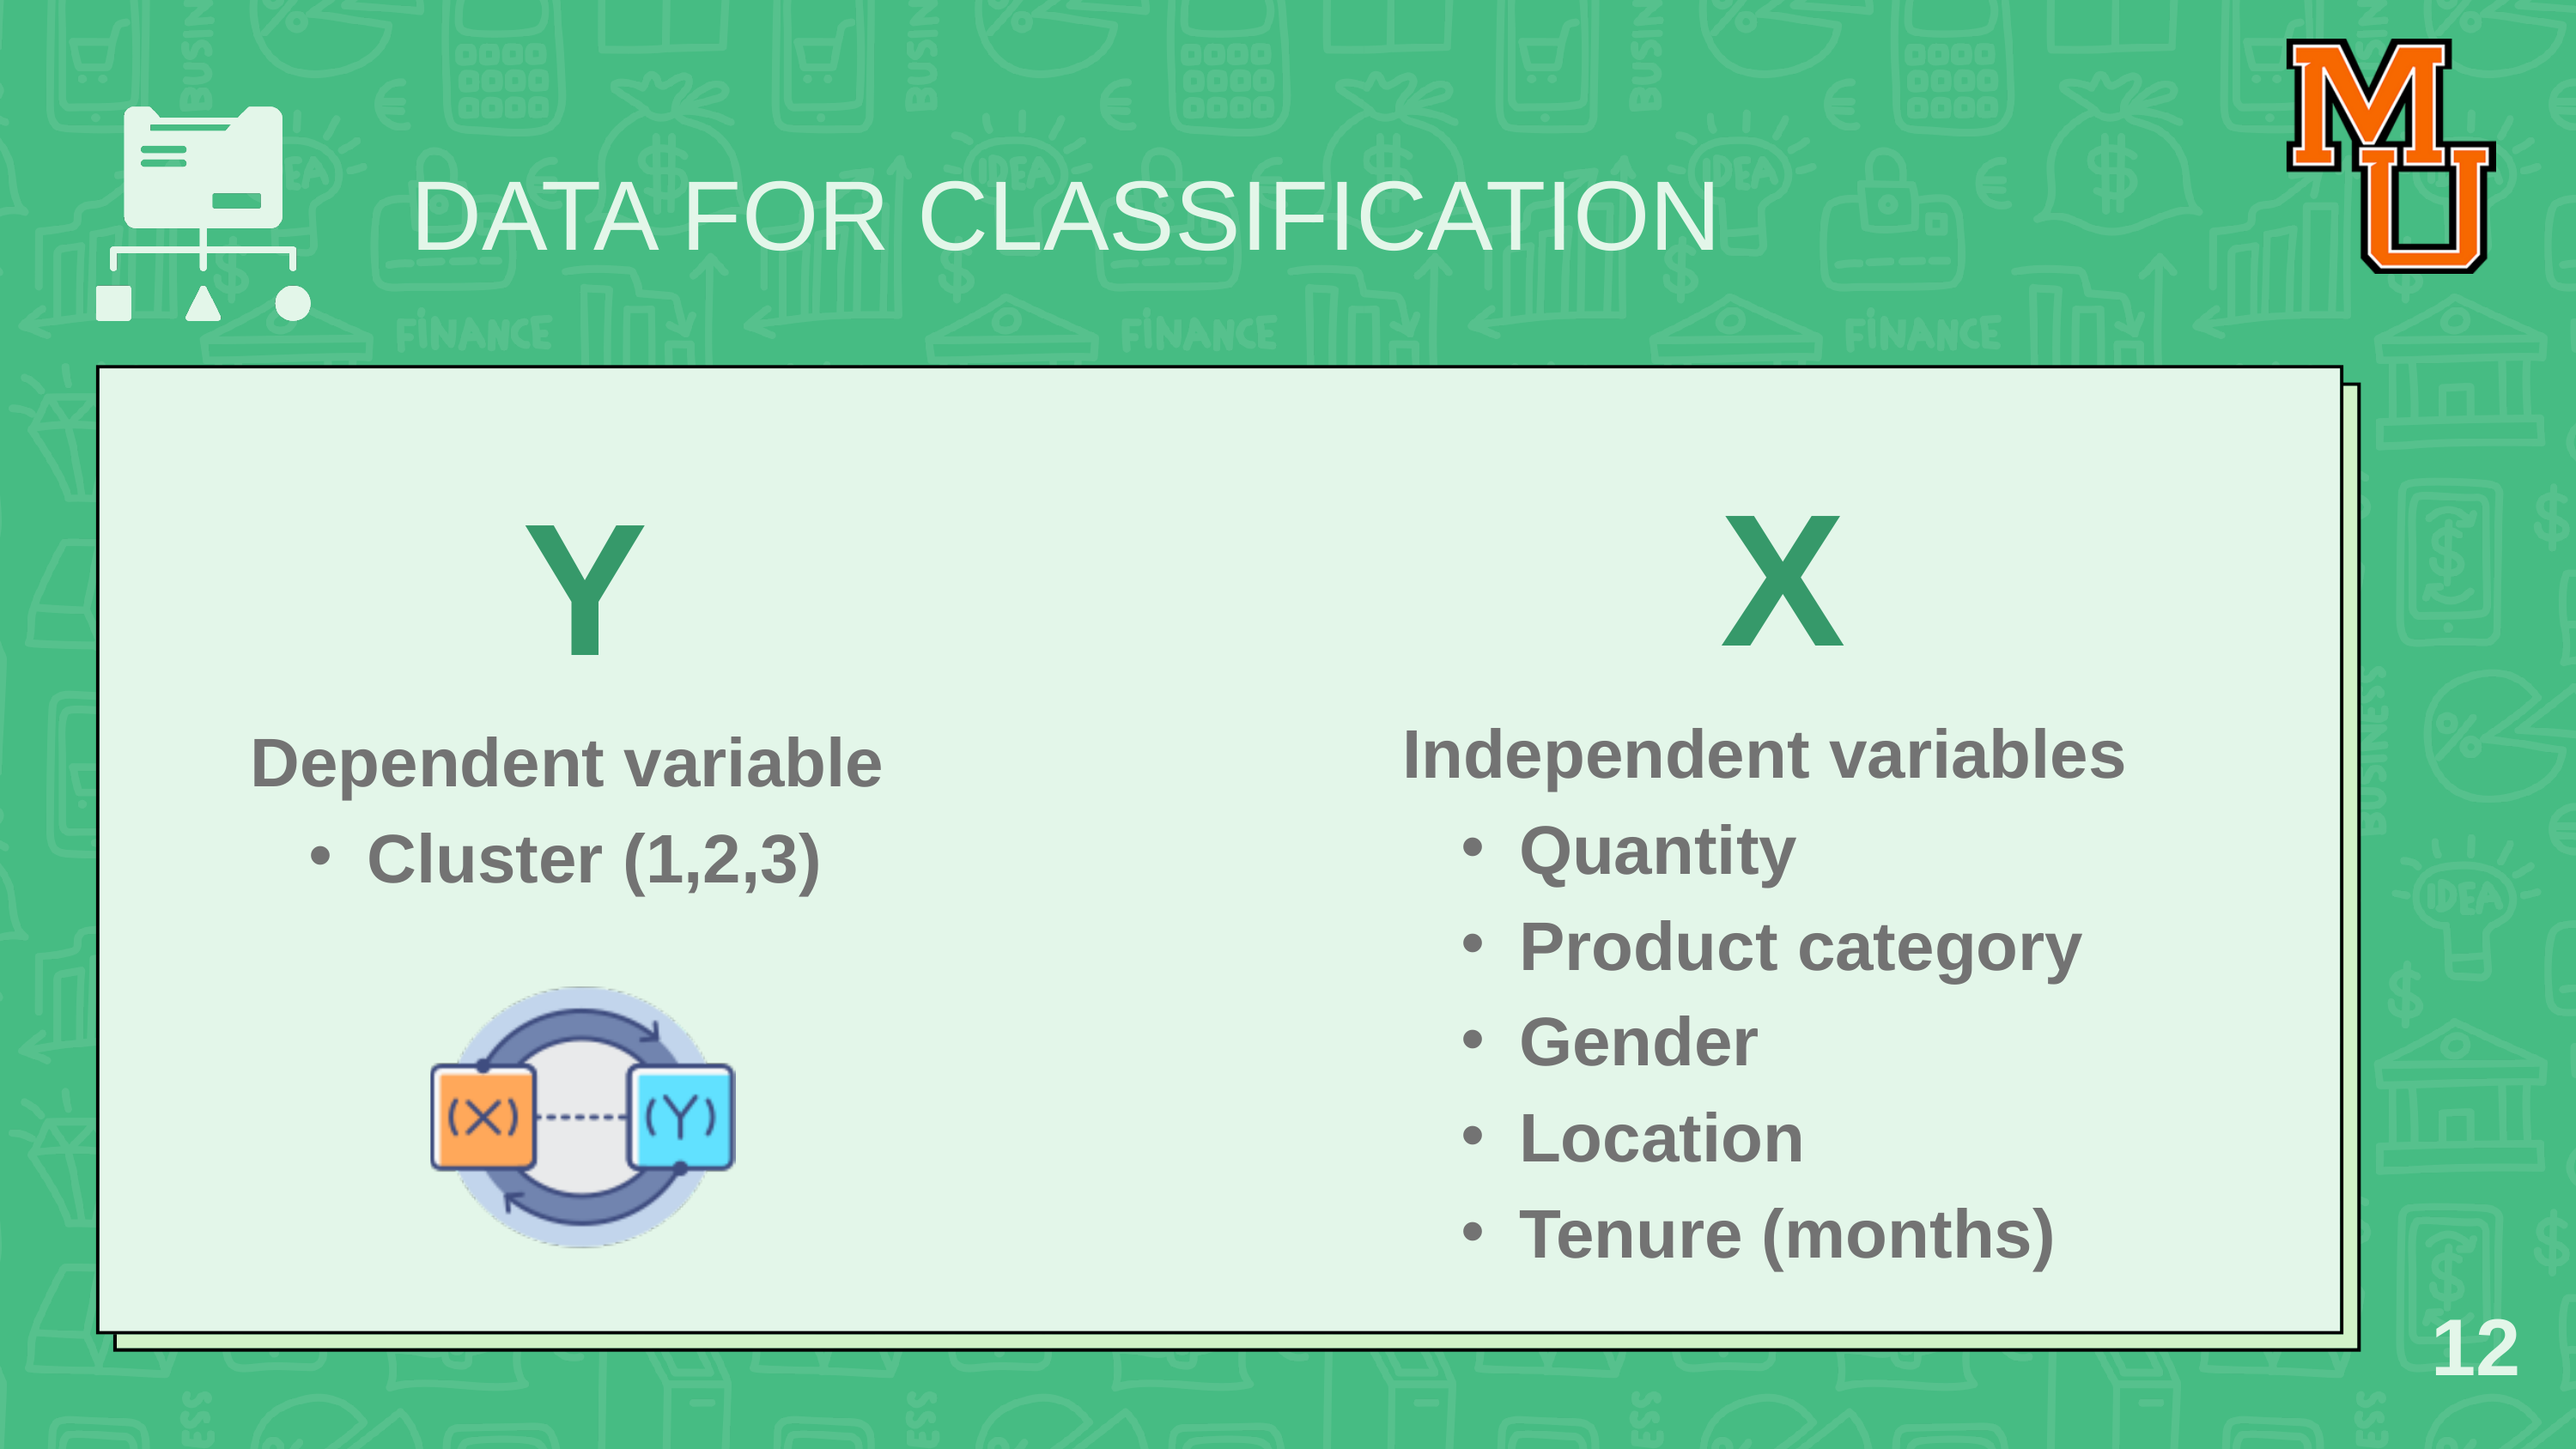

DATA FOR CLASSIFICATION

X
Y
Independent variables
Quantity
Product category
Gender
Location
Tenure (months)
Dependent variable
Cluster (1,2,3)

12